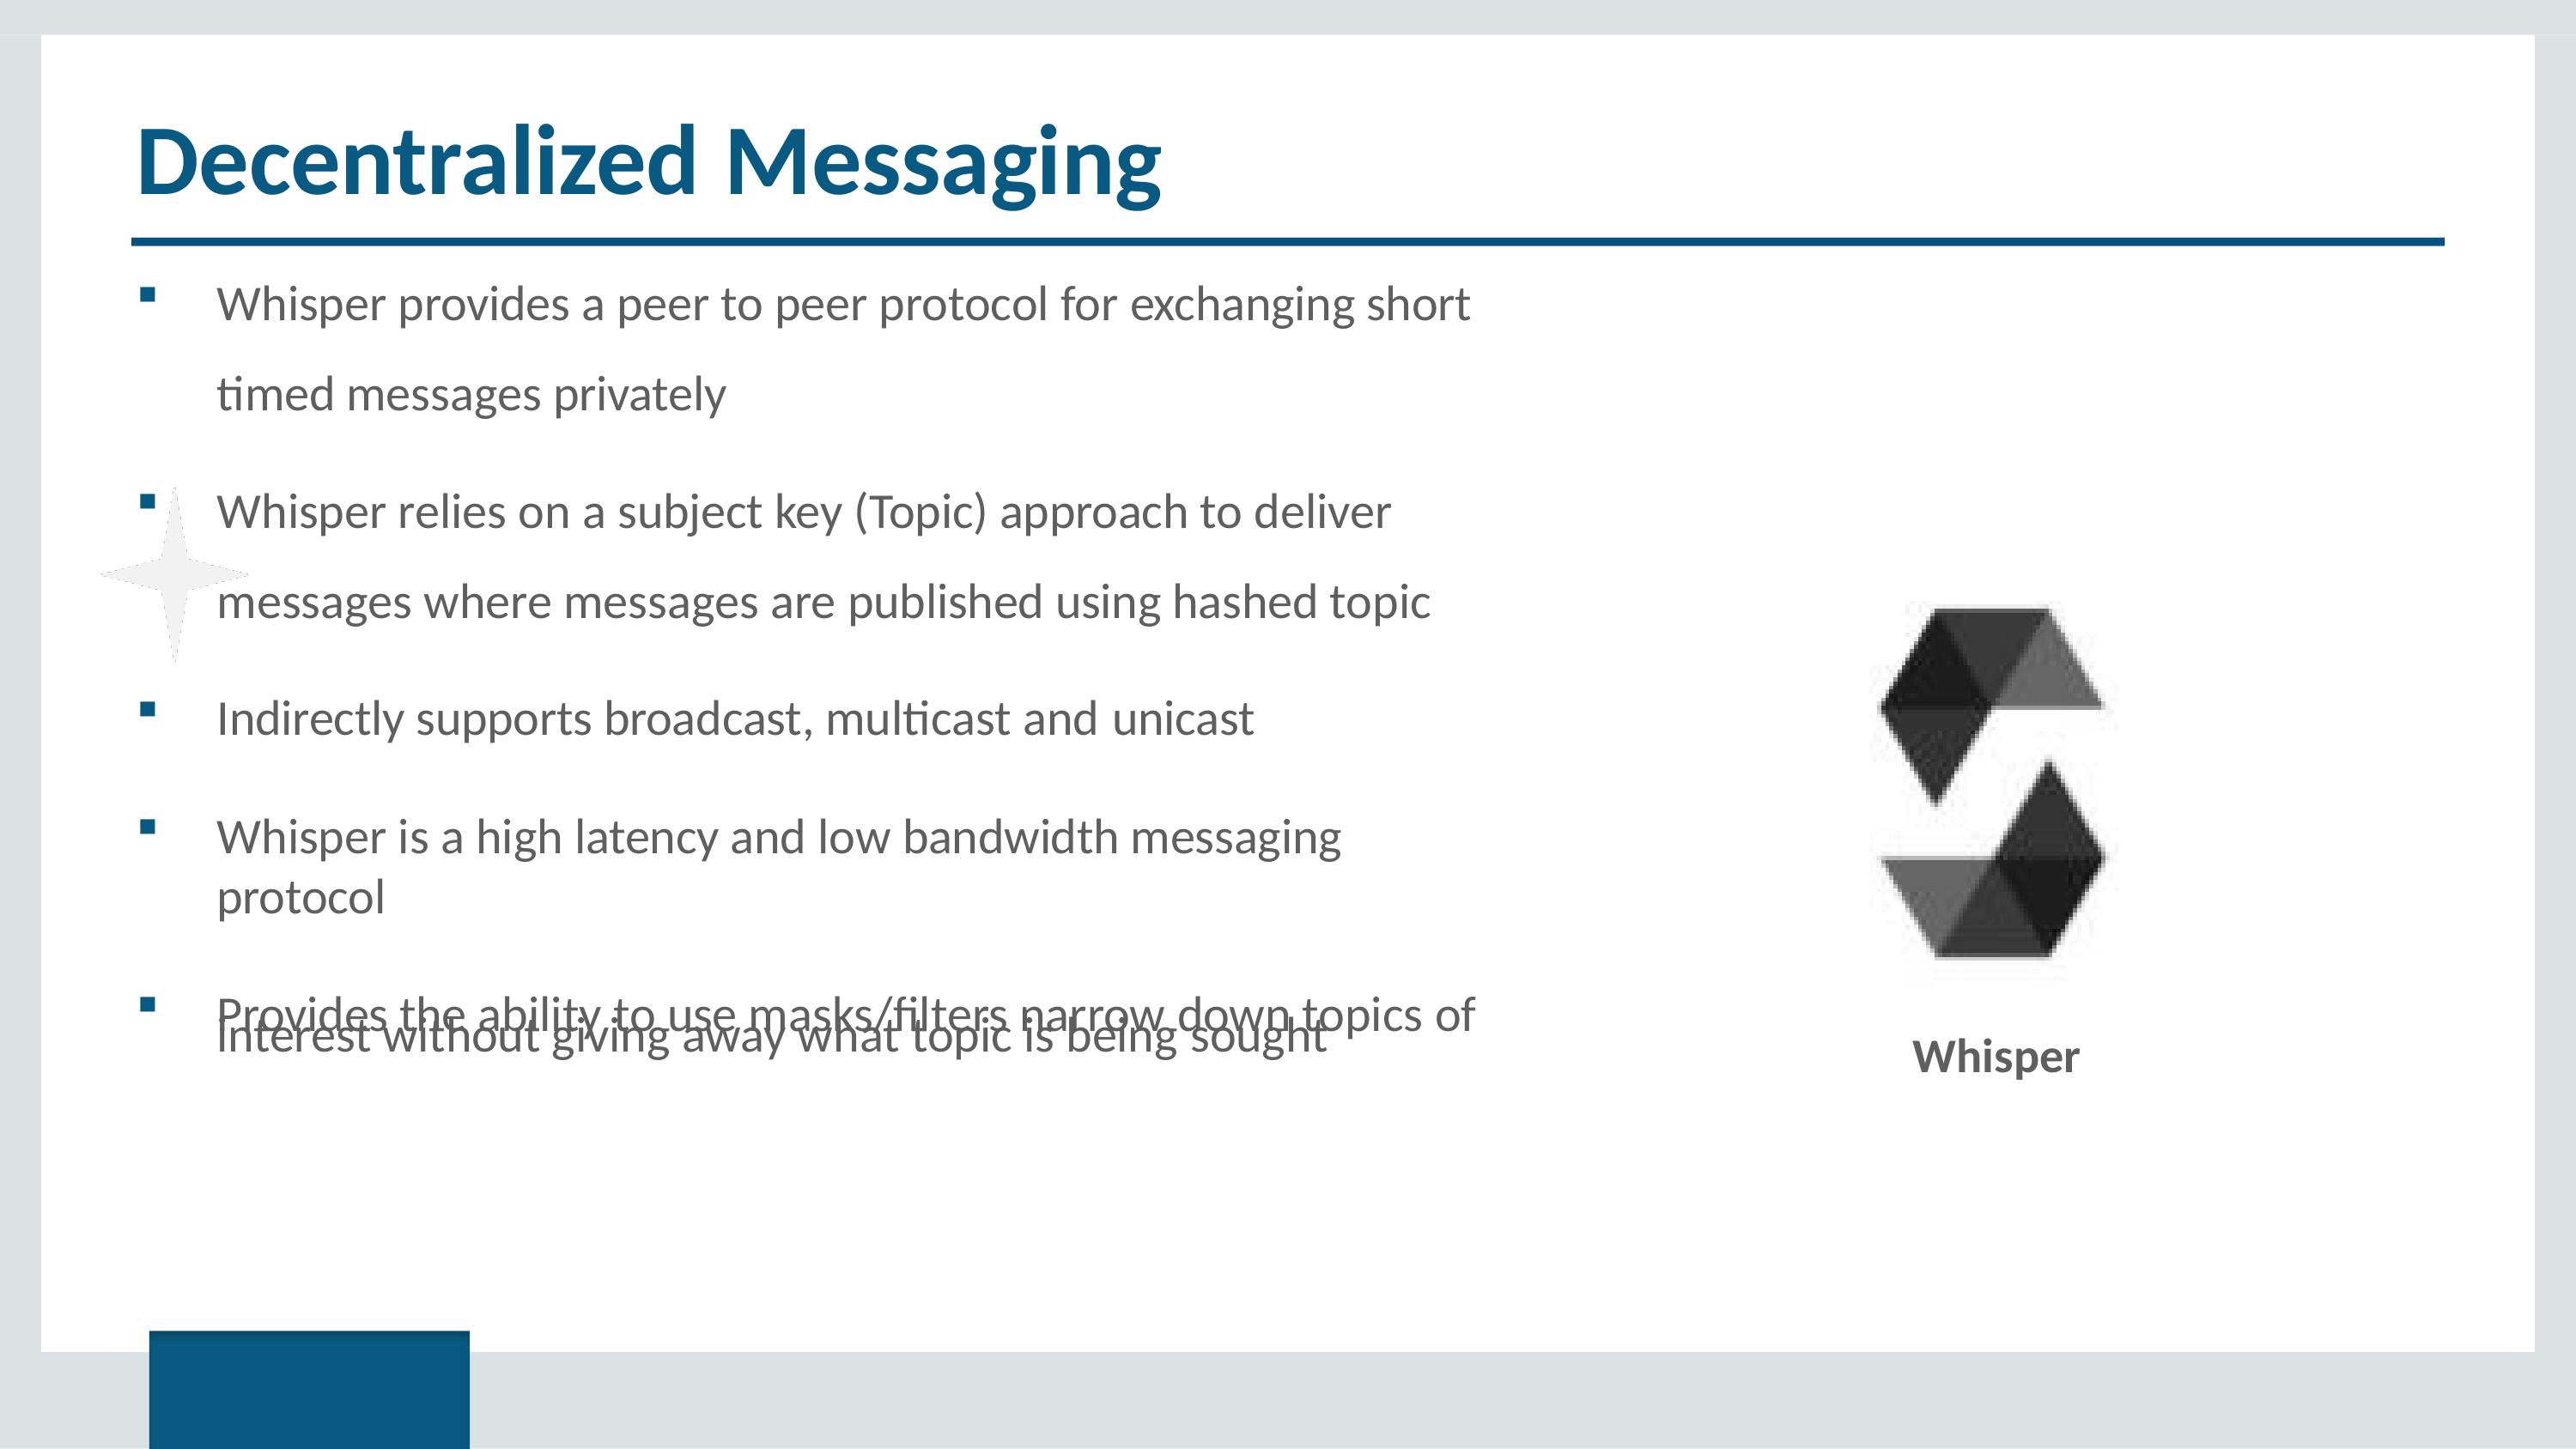

# Decentralized Messaging
Whisper provides a peer to peer protocol for exchanging short  timed messages privately

Whisper relies on a subject key (Topic) approach to deliver
messages where messages are published using hashed topic

Indirectly supports broadcast, multicast and unicast

Whisper is a high latency and low bandwidth messaging protocol

Provides the ability to use masks/filters narrow down topics of

interest without giving away what topic is being sought
Whisper